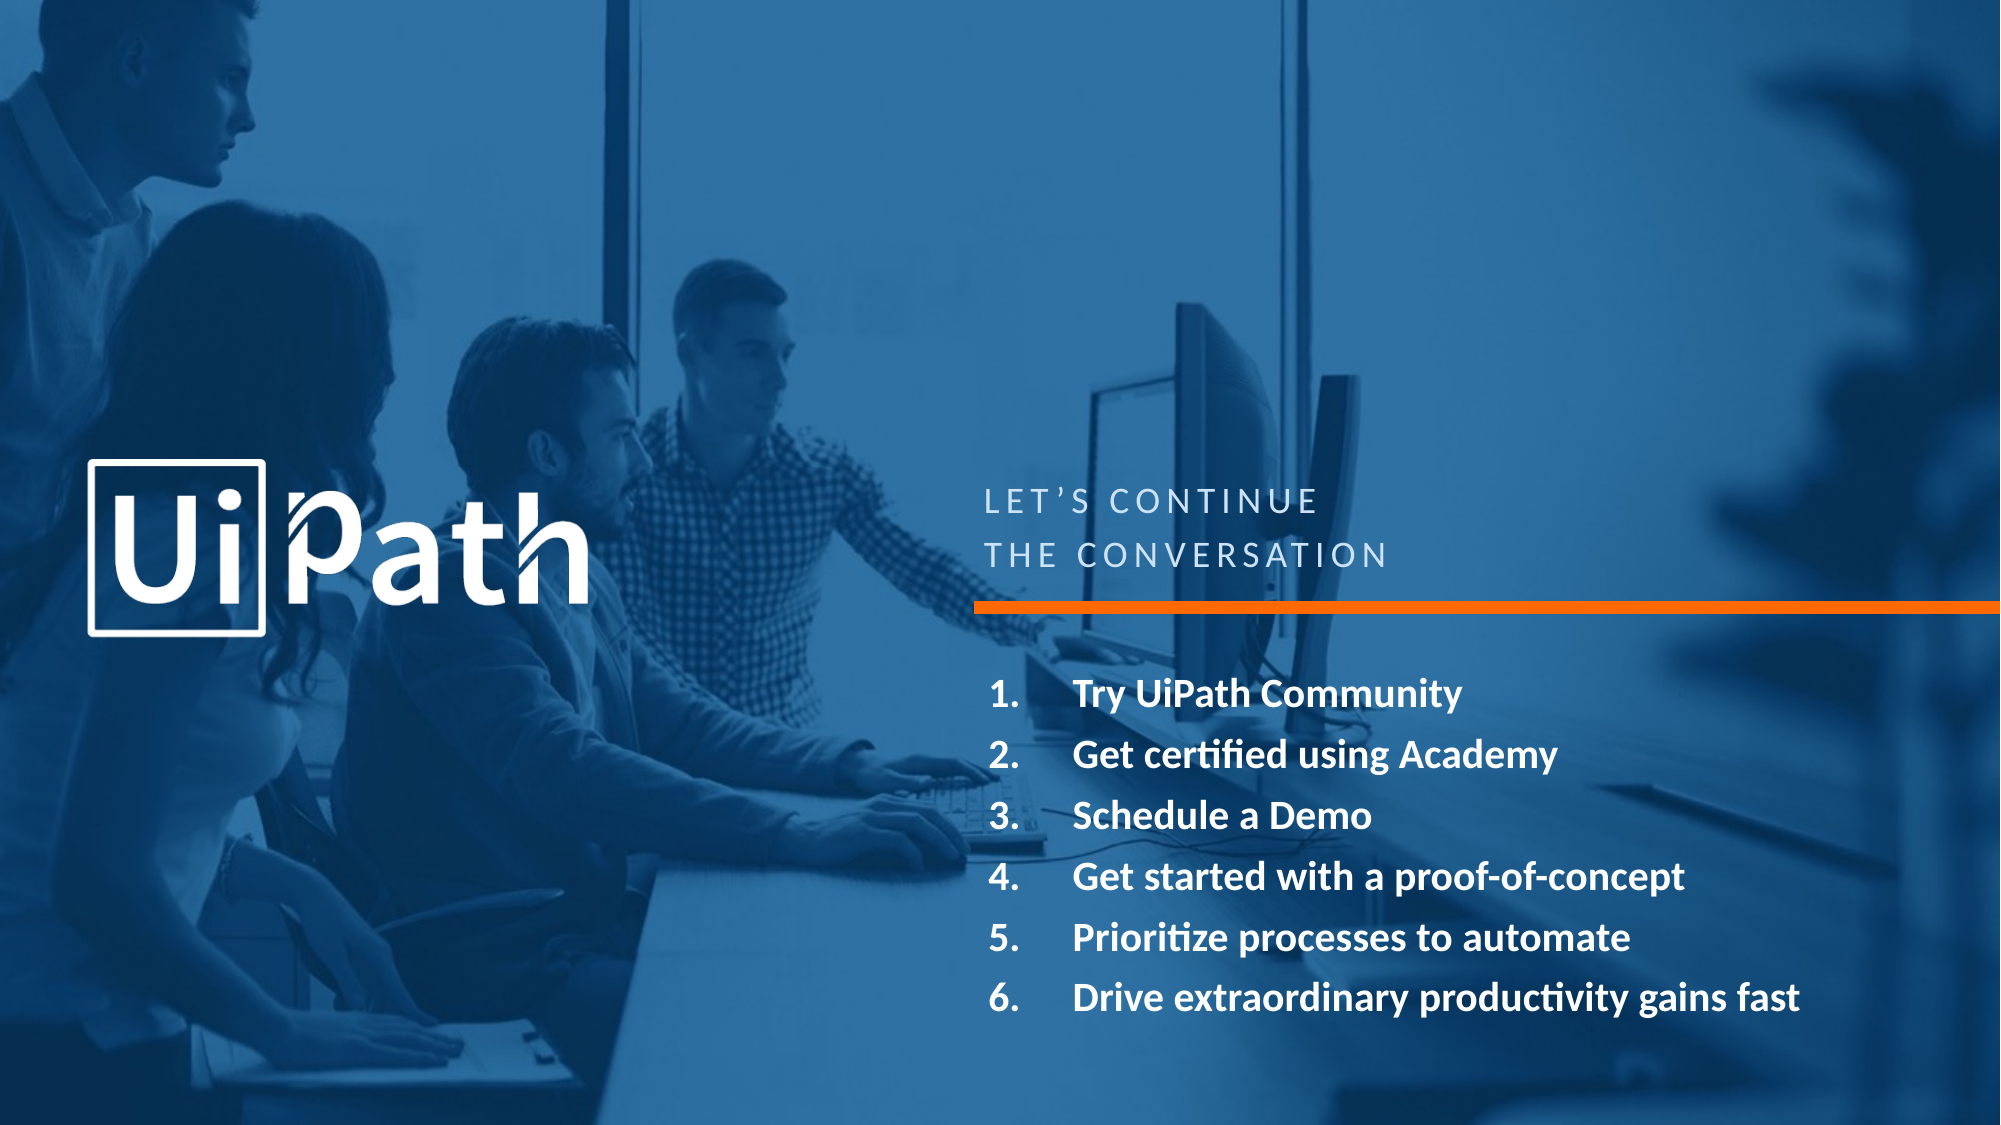

Let’s Continue
the Conversation
Try UiPath Community
Get certified using Academy
Schedule a Demo
Get started with a proof-of-concept
Prioritize processes to automate
Drive extraordinary productivity gains fast